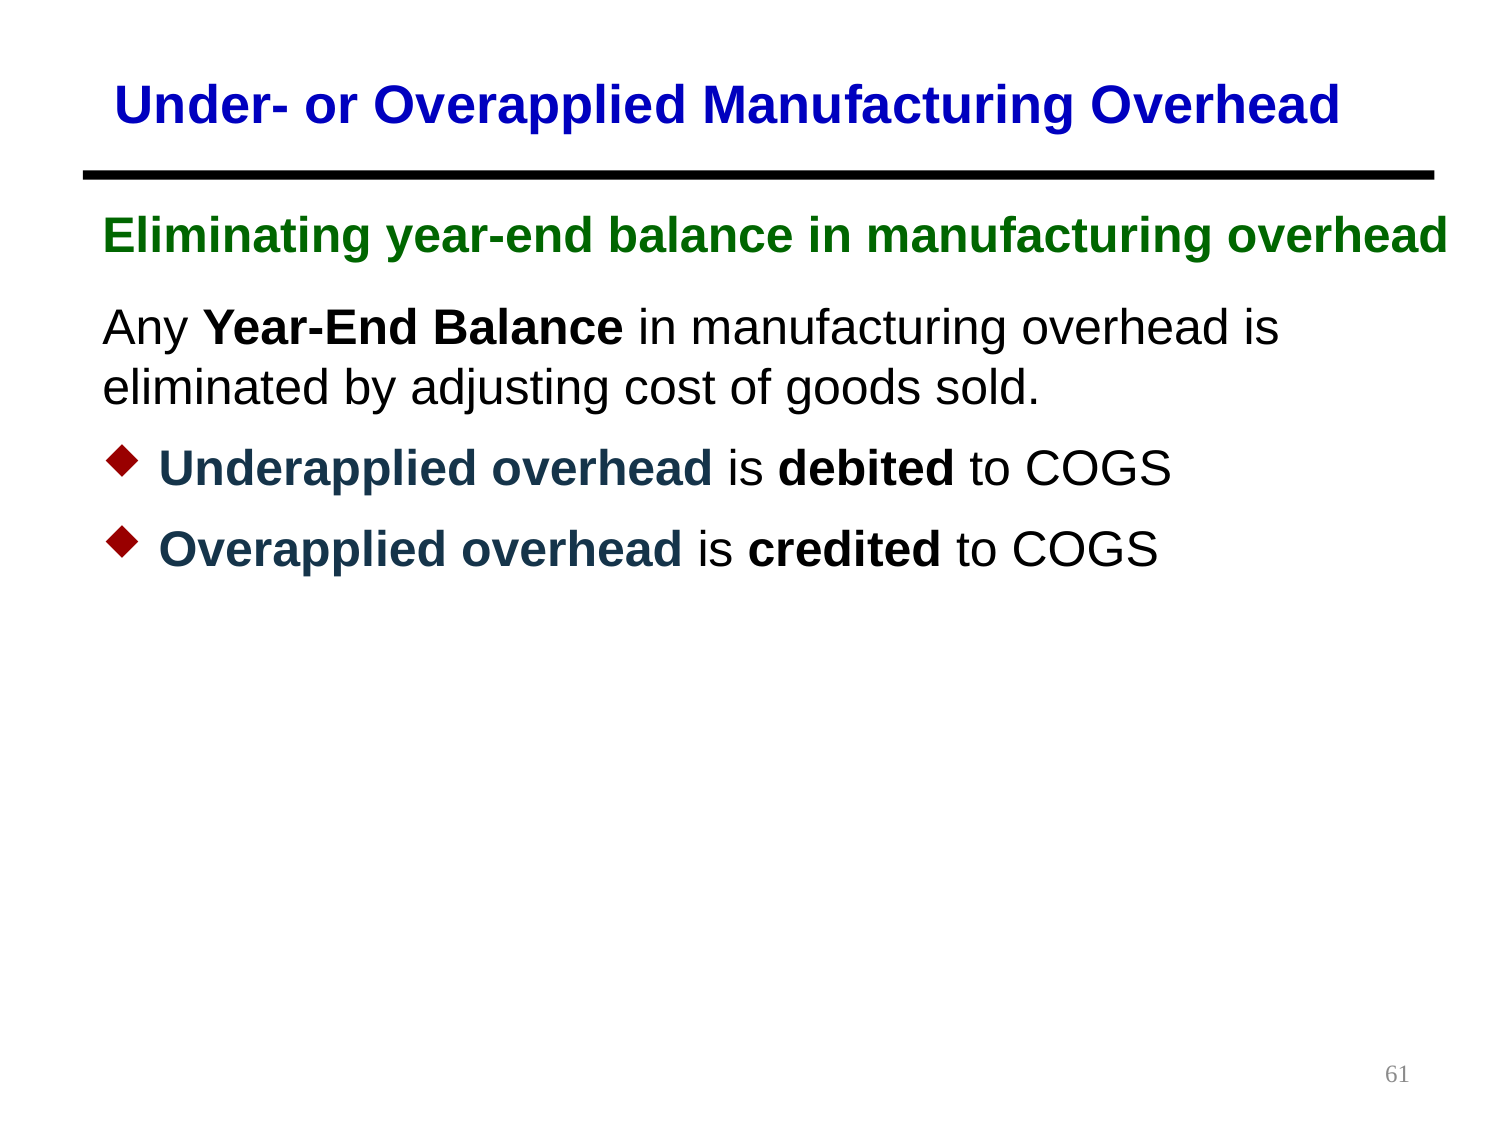

Under- or Overapplied Manufacturing Overhead

Eliminating year-end balance in manufacturing overhead
Any Year-End Balance in manufacturing overhead is eliminated by adjusting cost of goods sold.
Underapplied overhead is debited to COGS
Overapplied overhead is credited to COGS
61